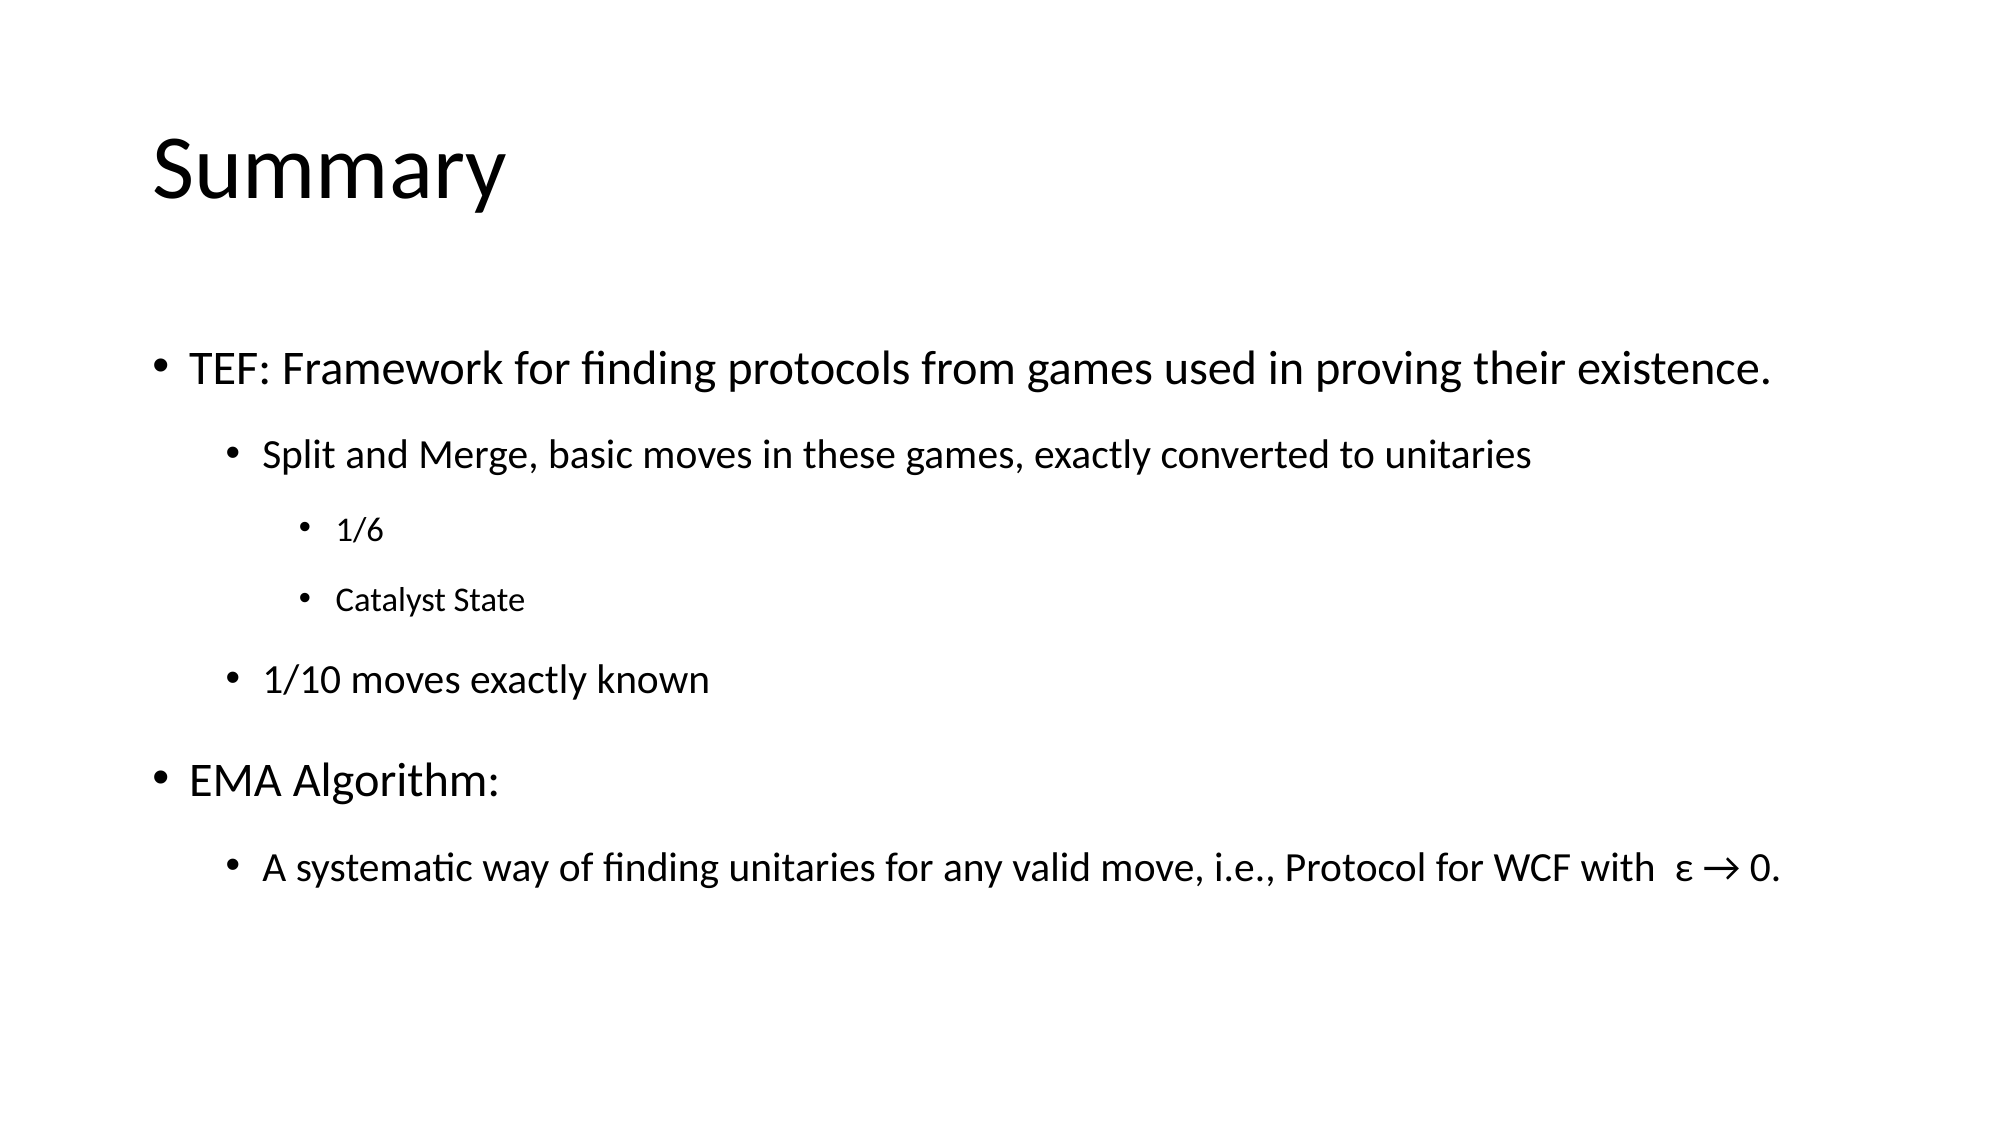

# Summary
TEF: Framework for finding protocols from games used in proving their existence.
Split and Merge, basic moves in these games, exactly converted to unitaries
1/6
Catalyst State
1/10 moves exactly known
EMA Algorithm:
A systematic way of finding unitaries for any valid move, i.e., Protocol for WCF with  ε → 0.